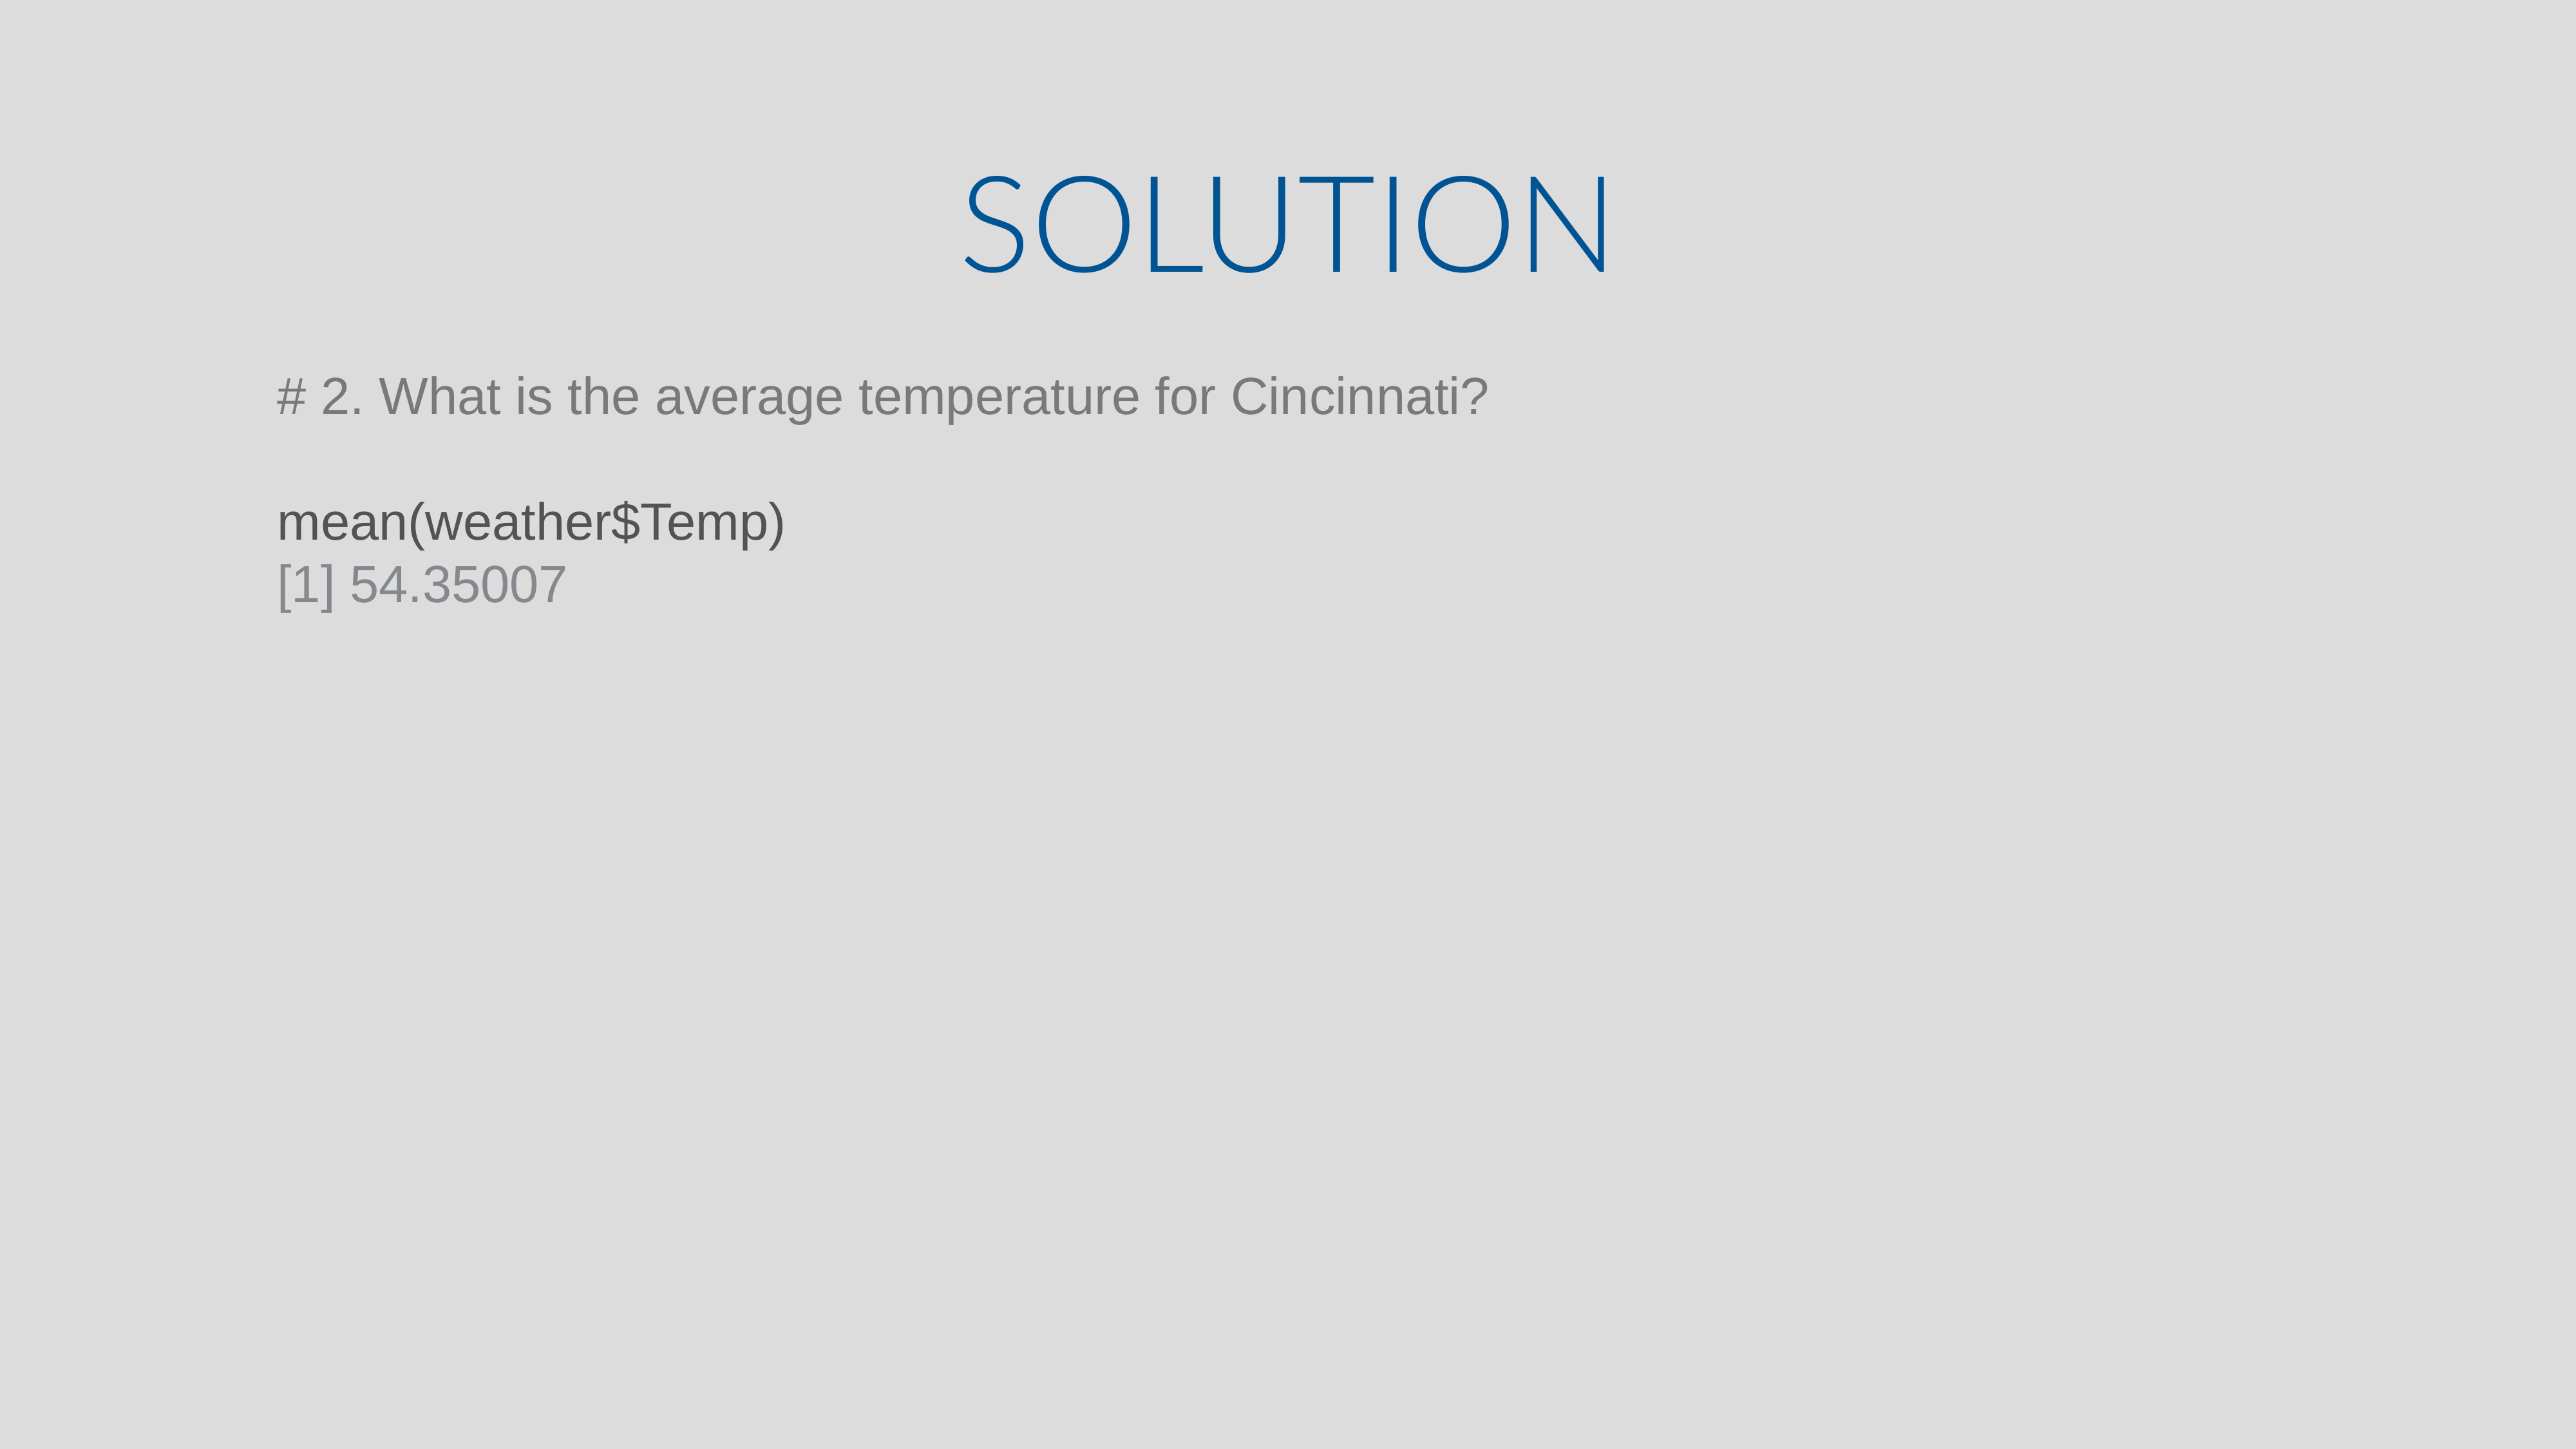

# solution
# 2. What is the average temperature for Cincinnati?

mean(weather$Temp)
[1] 54.35007